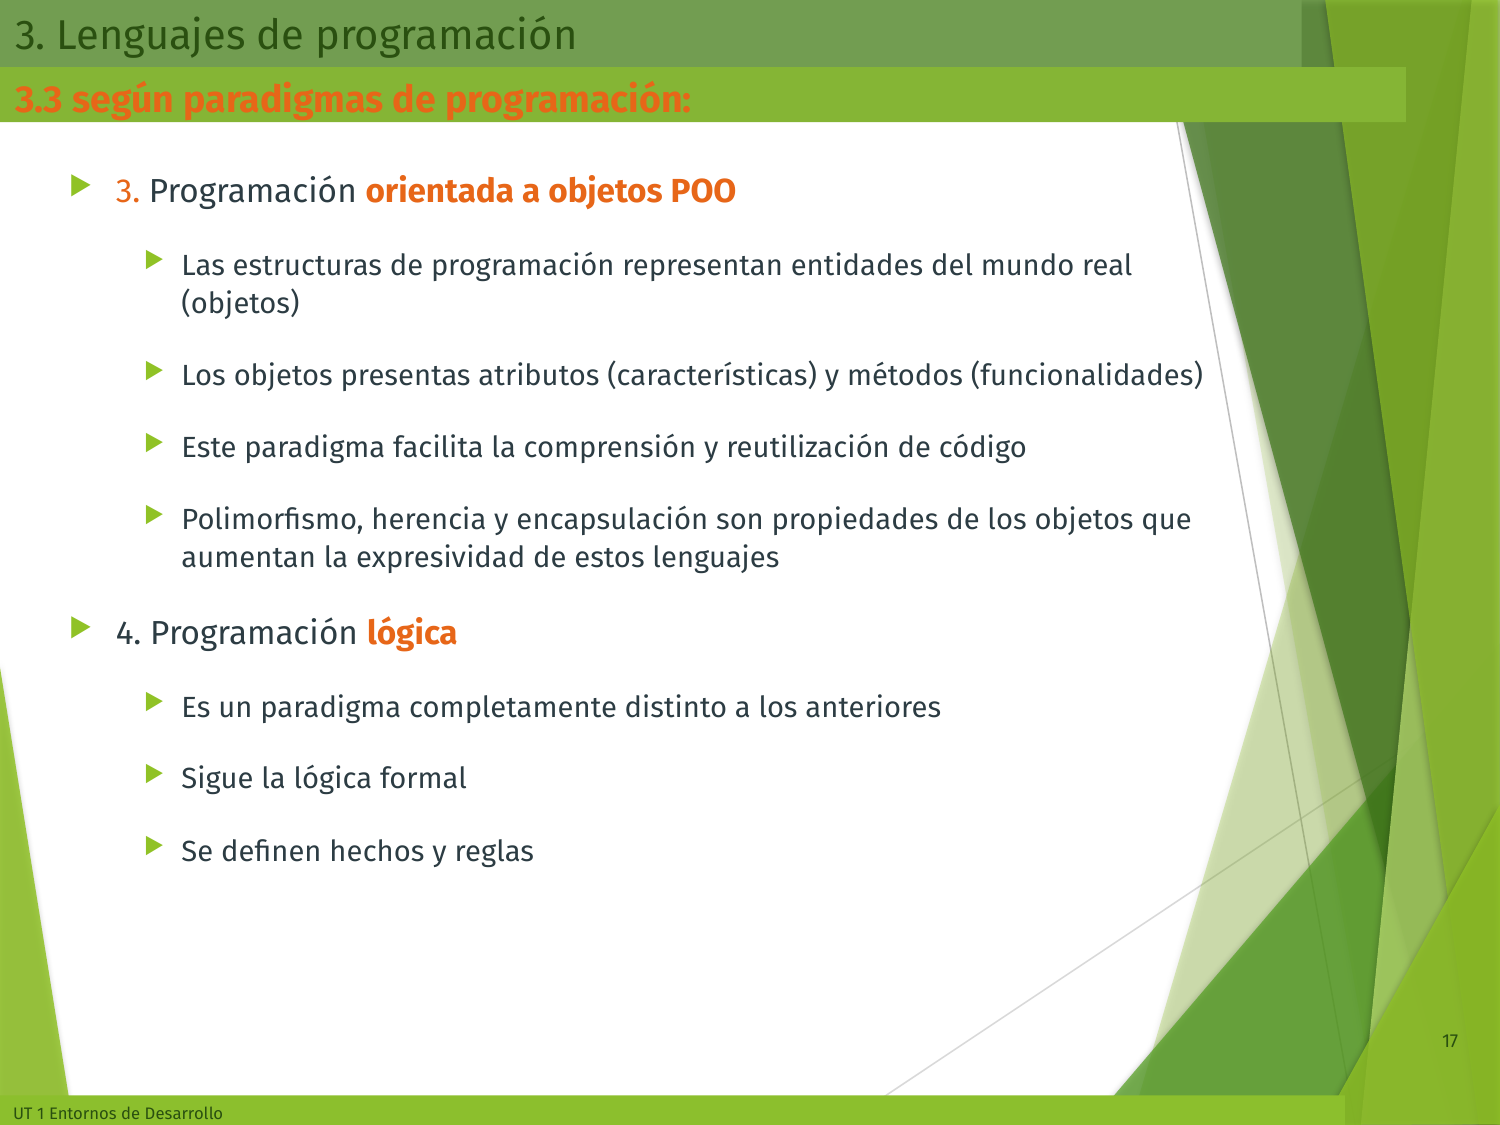

# 3. Lenguajes de programación
3.3 según paradigmas de programación:

3. Programación orientada a objetos POO
Las estructuras de programación representan entidades del mundo real (objetos)
Los objetos presentas atributos (características) y métodos (funcionalidades)
Este paradigma facilita la comprensión y reutilización de código
Polimorfismo, herencia y encapsulación son propiedades de los objetos que aumentan la expresividad de estos lenguajes
4. Programación lógica
Es un paradigma completamente distinto a los anteriores
Sigue la lógica formal
Se definen hechos y reglas
17